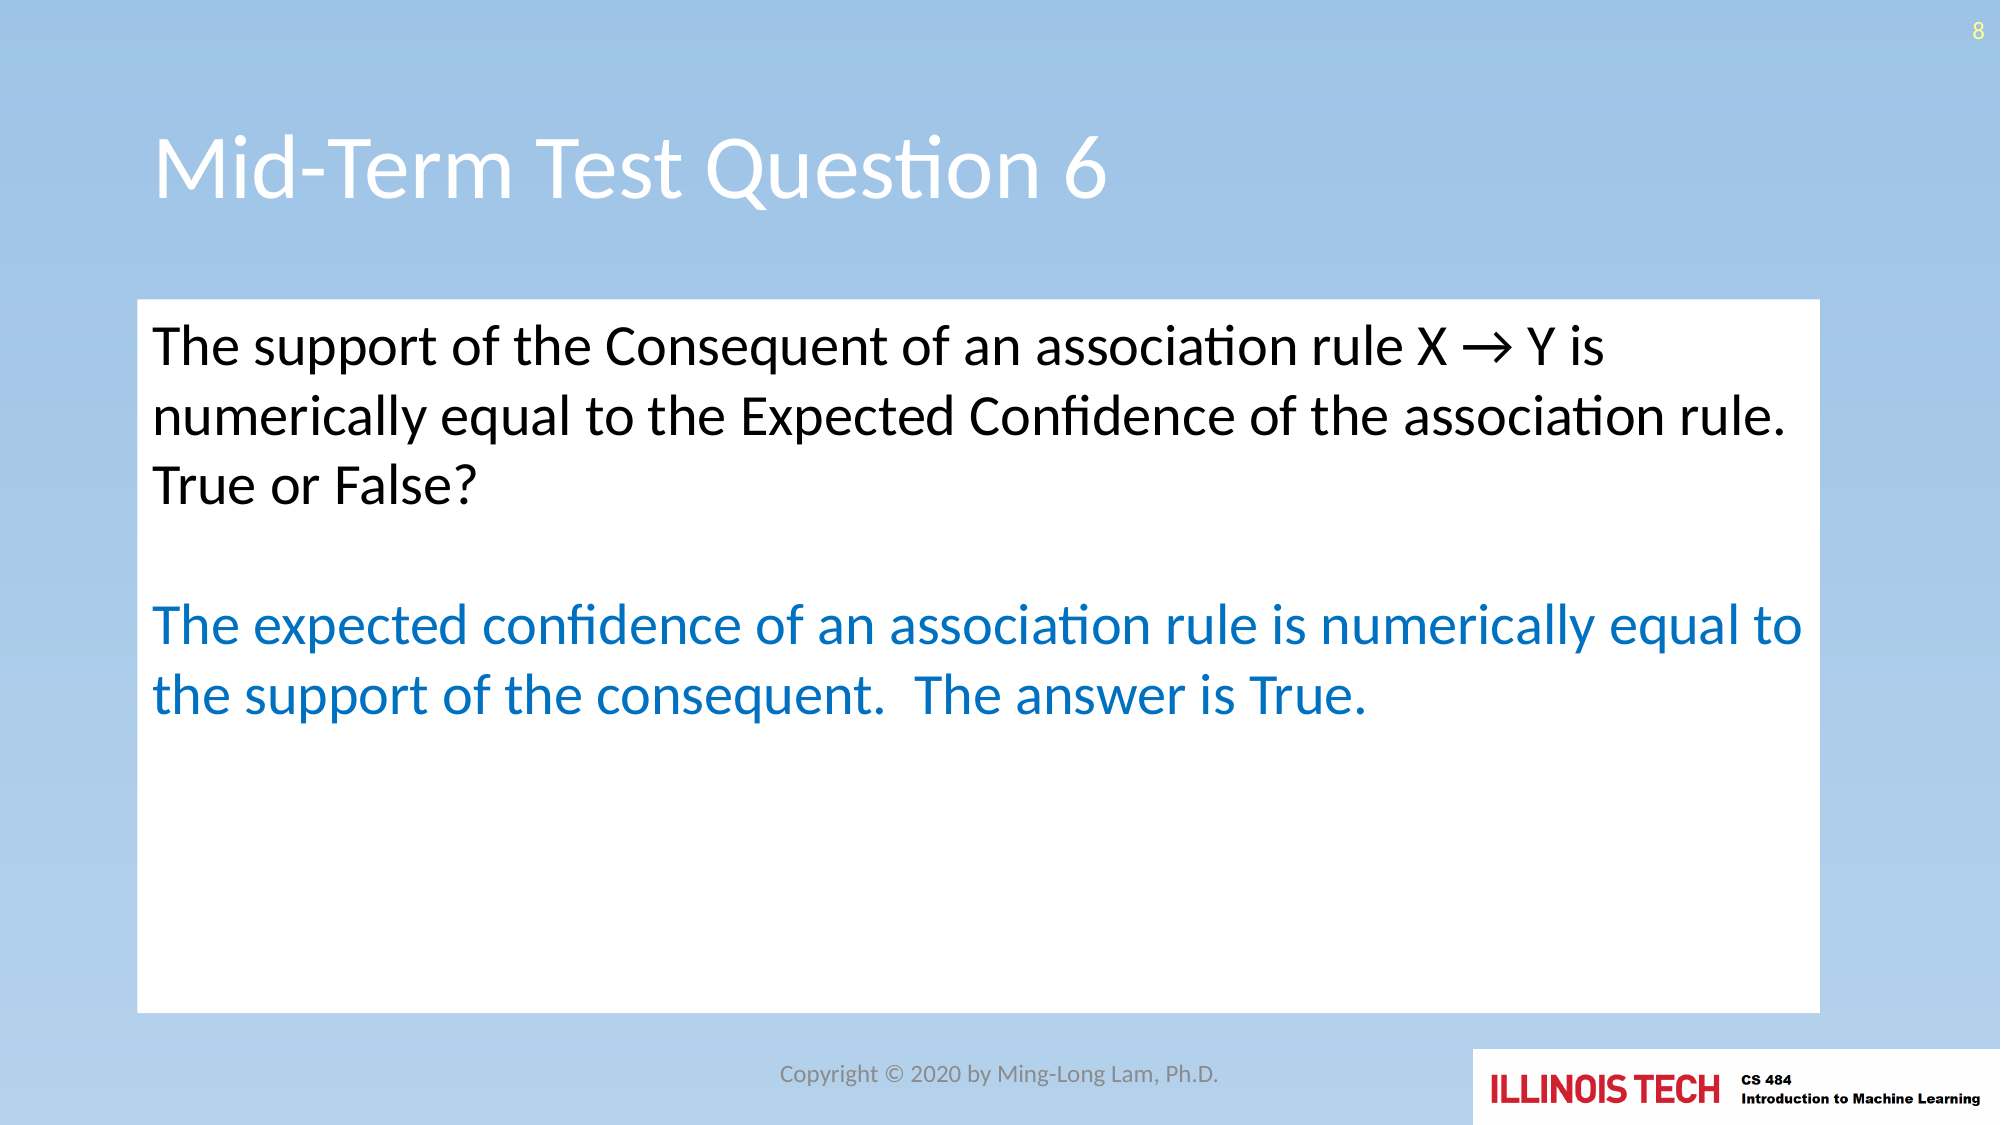

8
# Mid-Term Test Question 6
The support of the Consequent of an association rule X → Y is numerically equal to the Expected Confidence of the association rule.
True or False?

The expected confidence of an association rule is numerically equal to the support of the consequent.  The answer is True.

Copyright © 2020 by Ming-Long Lam, Ph.D.